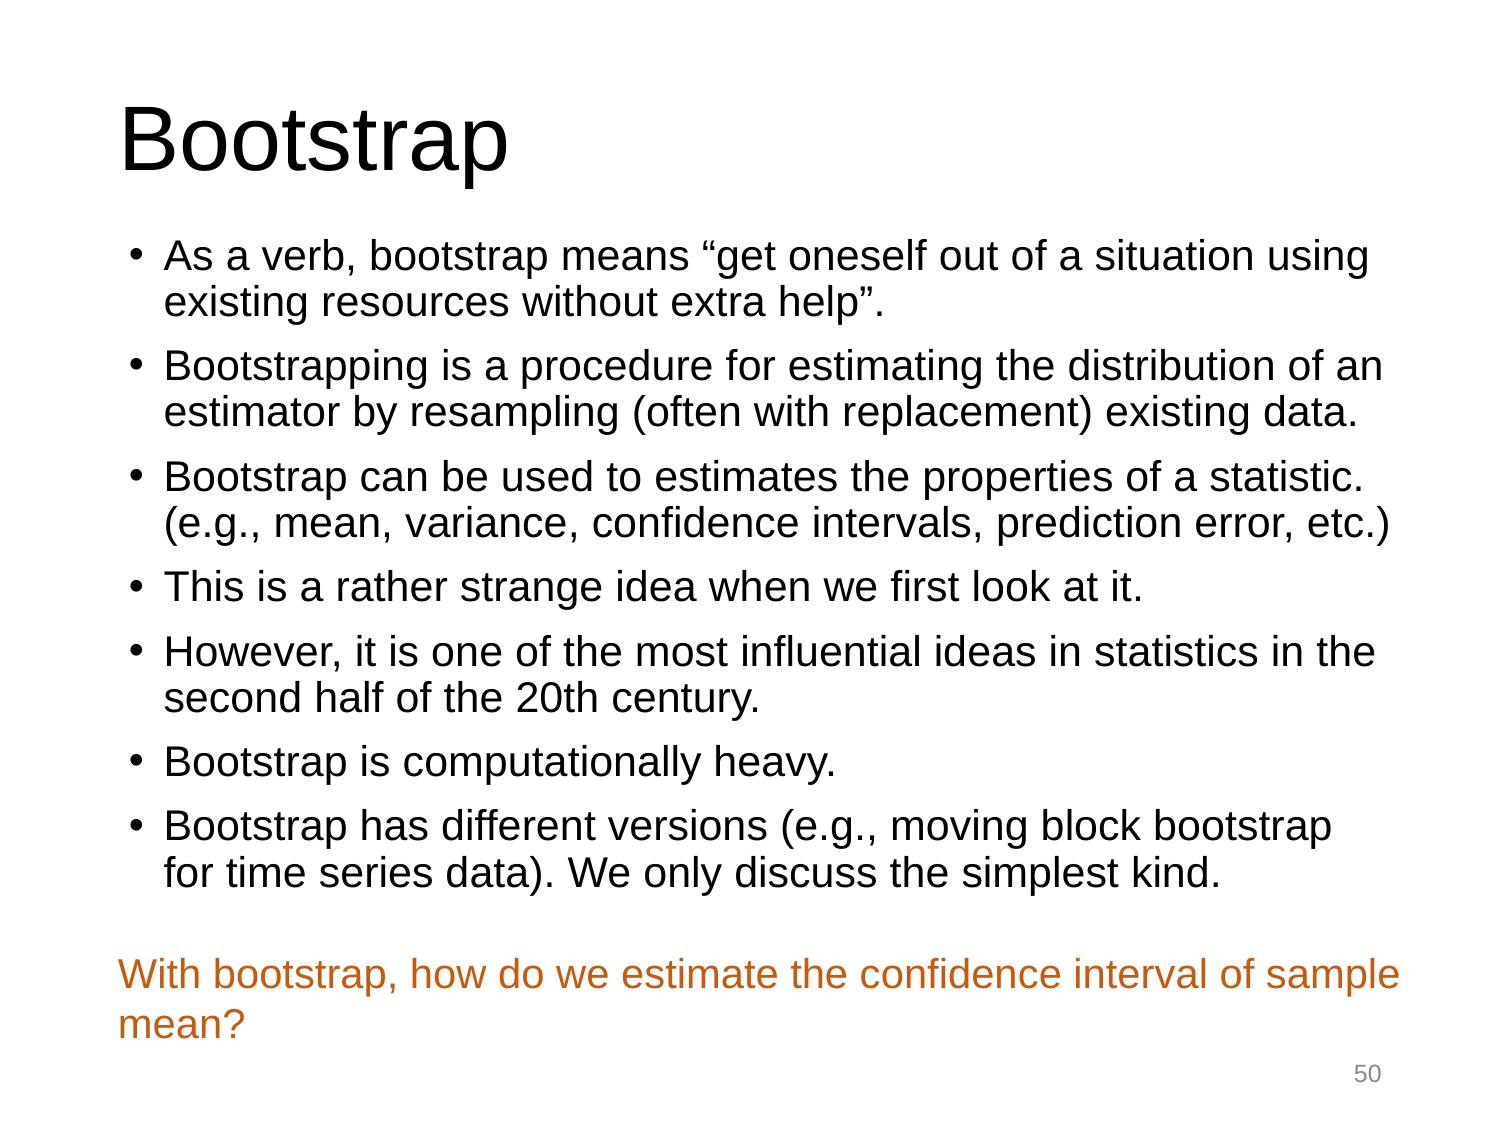

# Bootstrap
As a verb, bootstrap means “get oneself out of a situation using existing resources without extra help”.
Bootstrapping is a procedure for estimating the distribution of an estimator by resampling (often with replacement) existing data.
Bootstrap can be used to estimates the properties of a statistic. (e.g., mean, variance, confidence intervals, prediction error, etc.)
This is a rather strange idea when we first look at it.
However, it is one of the most influential ideas in statistics in the second half of the 20th century.
Bootstrap is computationally heavy.
Bootstrap has different versions (e.g., moving block bootstrap for time series data). We only discuss the simplest kind.

With bootstrap, how do we estimate the confidence interval of sample mean?
50